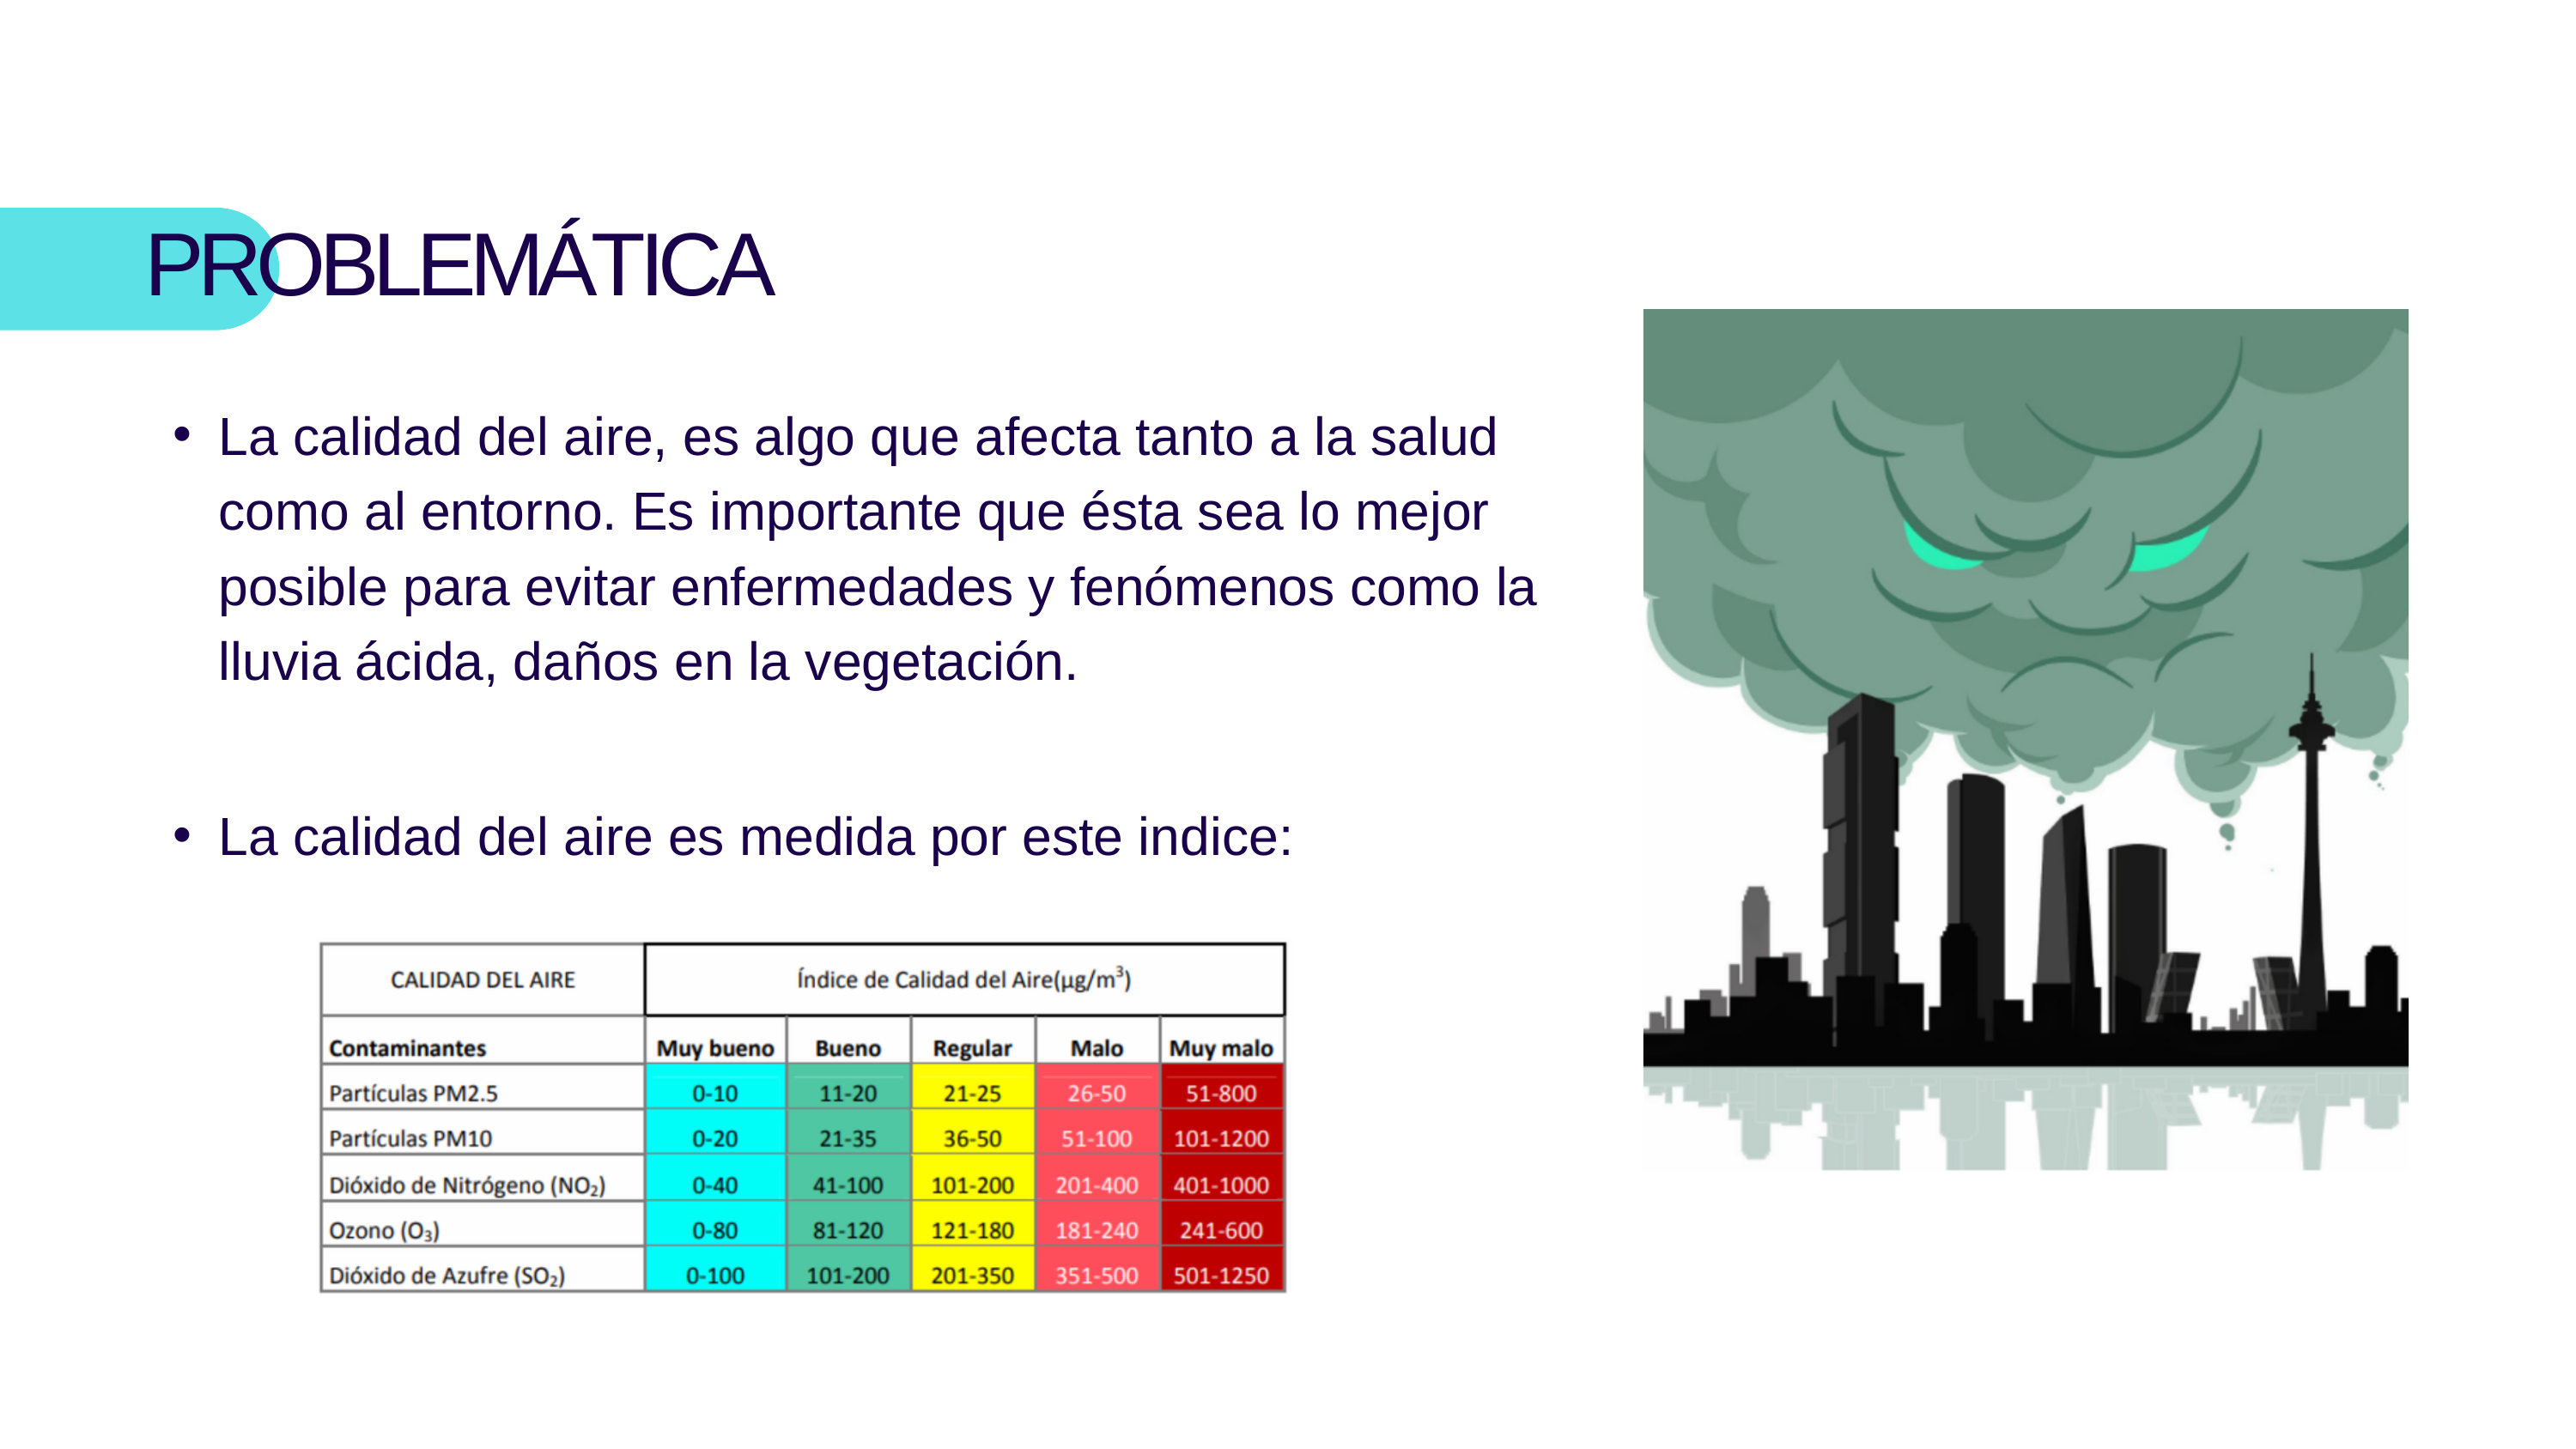

PROBLEMÁTICA

La calidad del aire, es algo que afecta tanto a la salud como al entorno. Es importante que ésta sea lo mejor posible para evitar enfermedades y fenómenos como la lluvia ácida, daños en la vegetación.
La calidad del aire es medida por este indice: